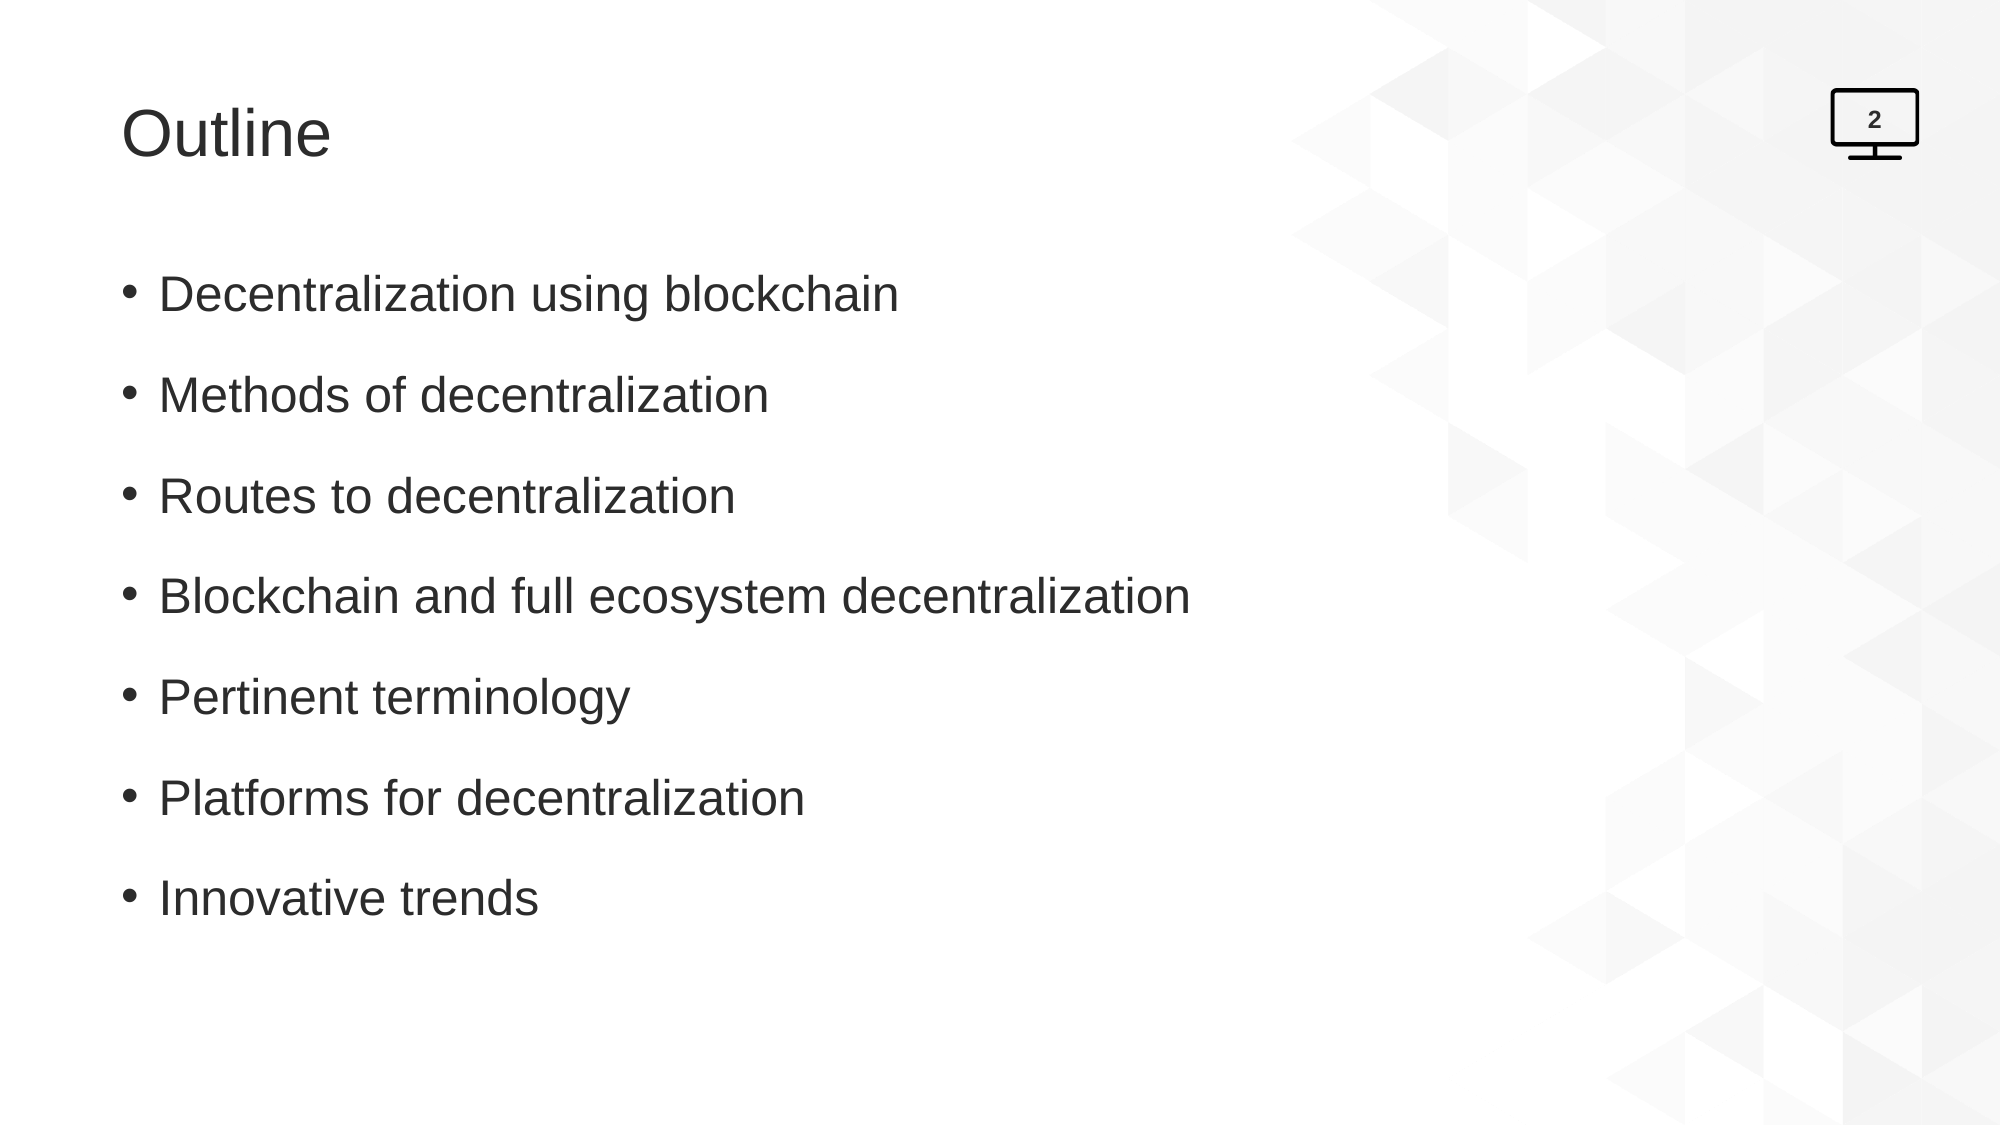

# Outline
2
Decentralization using blockchain
Methods of decentralization
Routes to decentralization
Blockchain and full ecosystem decentralization
Pertinent terminology
Platforms for decentralization
Innovative trends